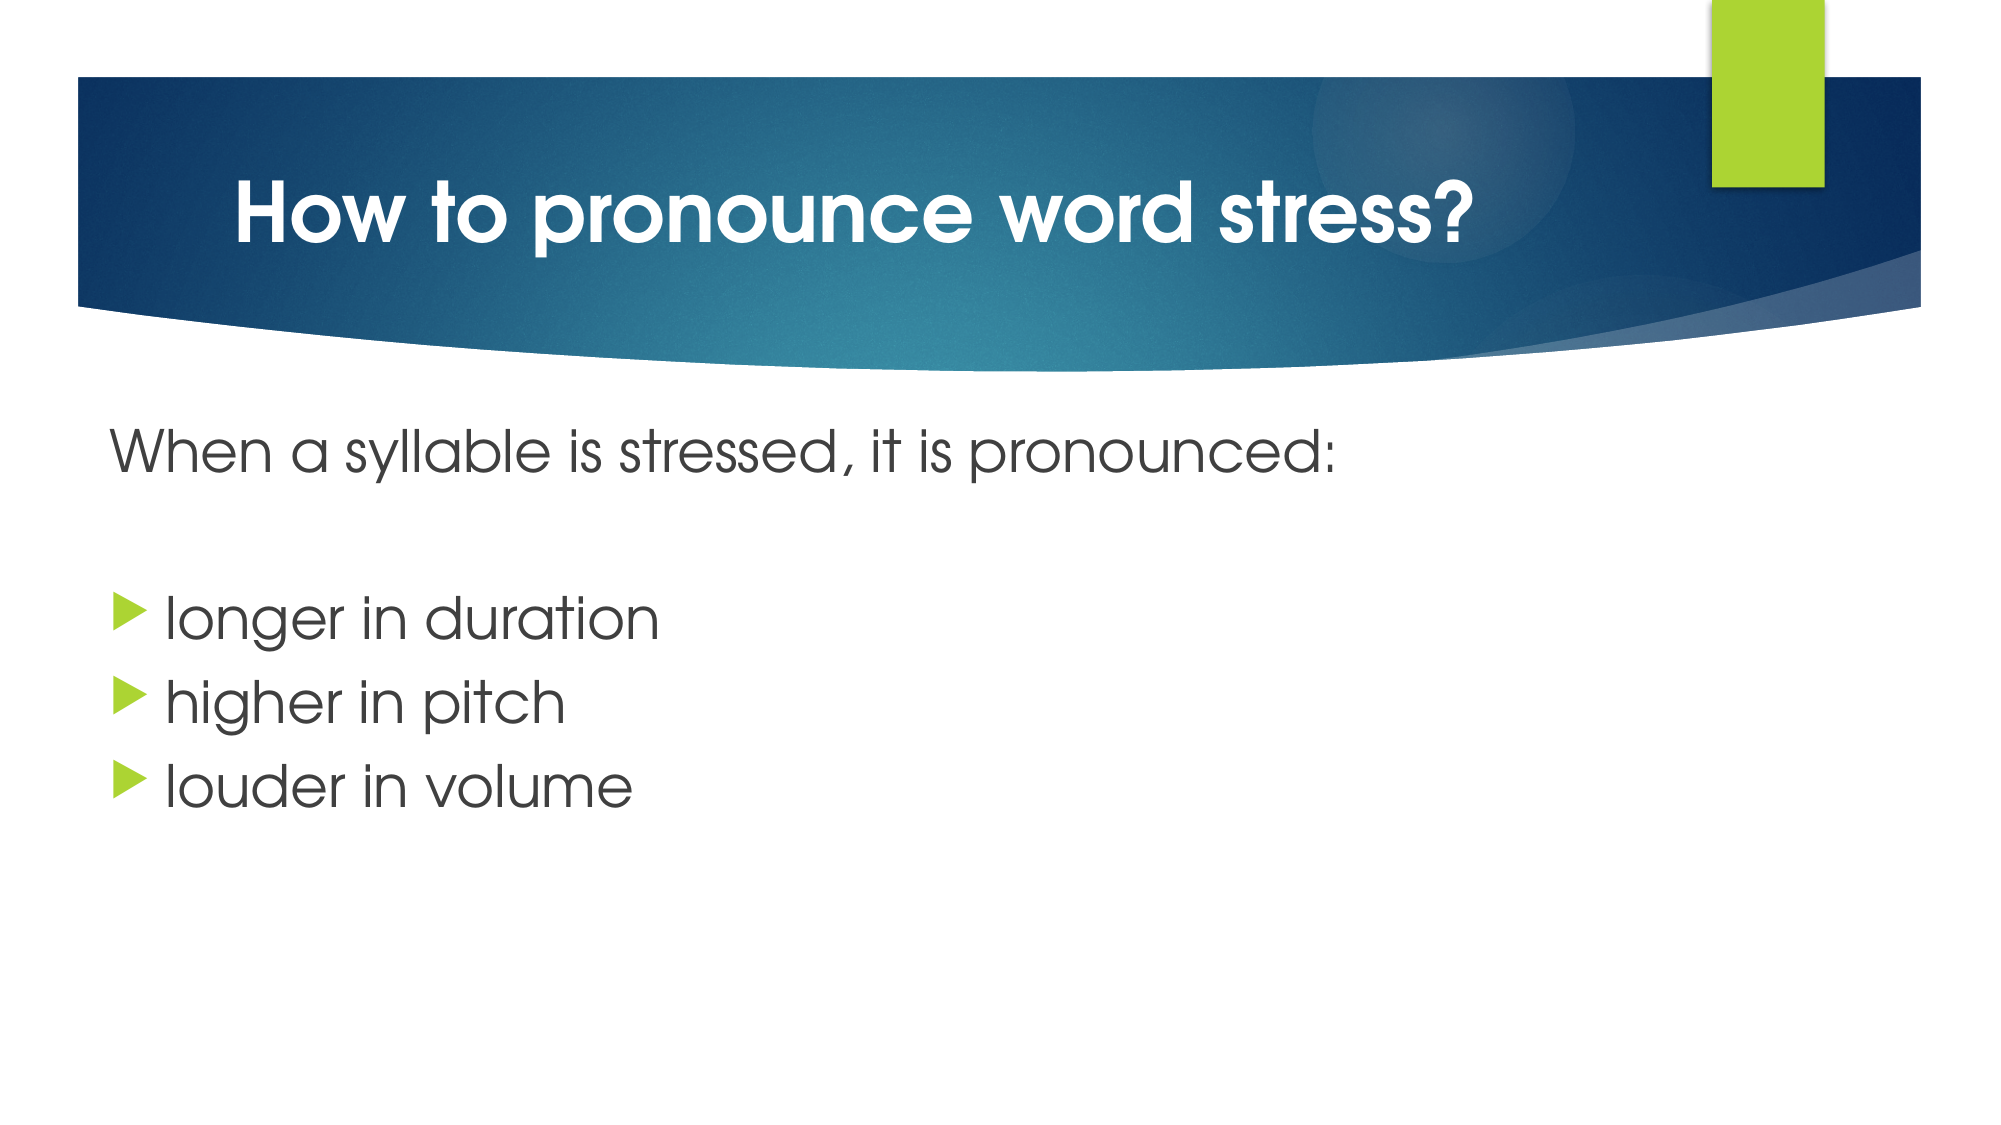

# How to pronounce word stress?
When a syllable is stressed, it is pronounced:

longer in duration
higher in pitch
louder in volume